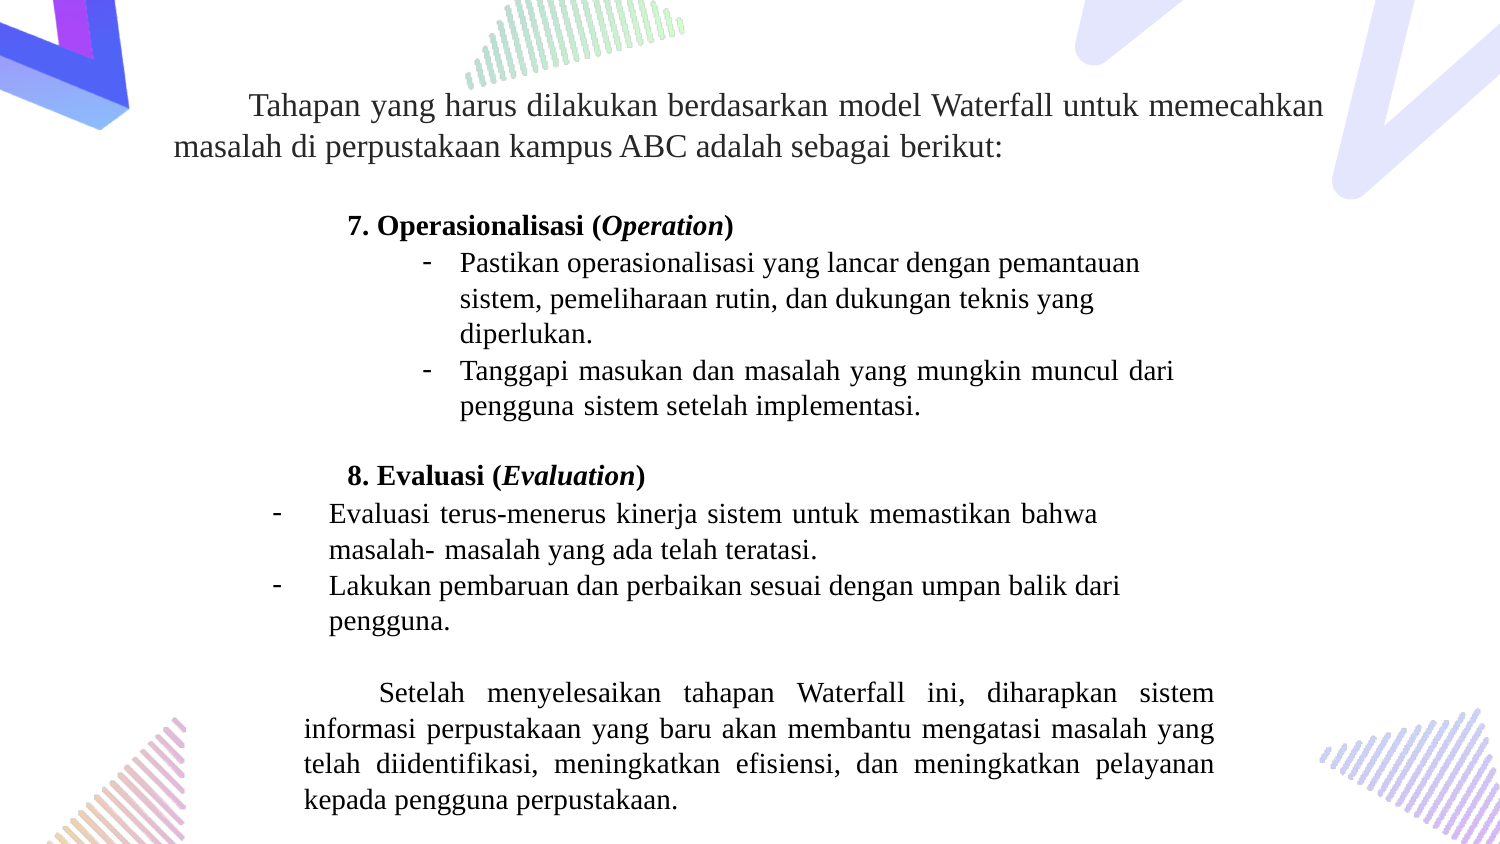

# Tahapan yang harus dilakukan berdasarkan model Waterfall untuk memecahkan masalah di perpustakaan kampus ABC adalah sebagai berikut:
7. Operasionalisasi (Operation)
Pastikan operasionalisasi yang lancar dengan pemantauan sistem, pemeliharaan rutin, dan dukungan teknis yang diperlukan.
Tanggapi masukan dan masalah yang mungkin muncul dari pengguna sistem setelah implementasi.

8. Evaluasi (Evaluation)
Evaluasi terus-menerus kinerja sistem untuk memastikan bahwa masalah- masalah yang ada telah teratasi.
Lakukan pembaruan dan perbaikan sesuai dengan umpan balik dari pengguna.

Setelah menyelesaikan tahapan Waterfall ini, diharapkan sistem informasi perpustakaan yang baru akan membantu mengatasi masalah yang telah diidentifikasi, meningkatkan efisiensi, dan meningkatkan pelayanan kepada pengguna perpustakaan.